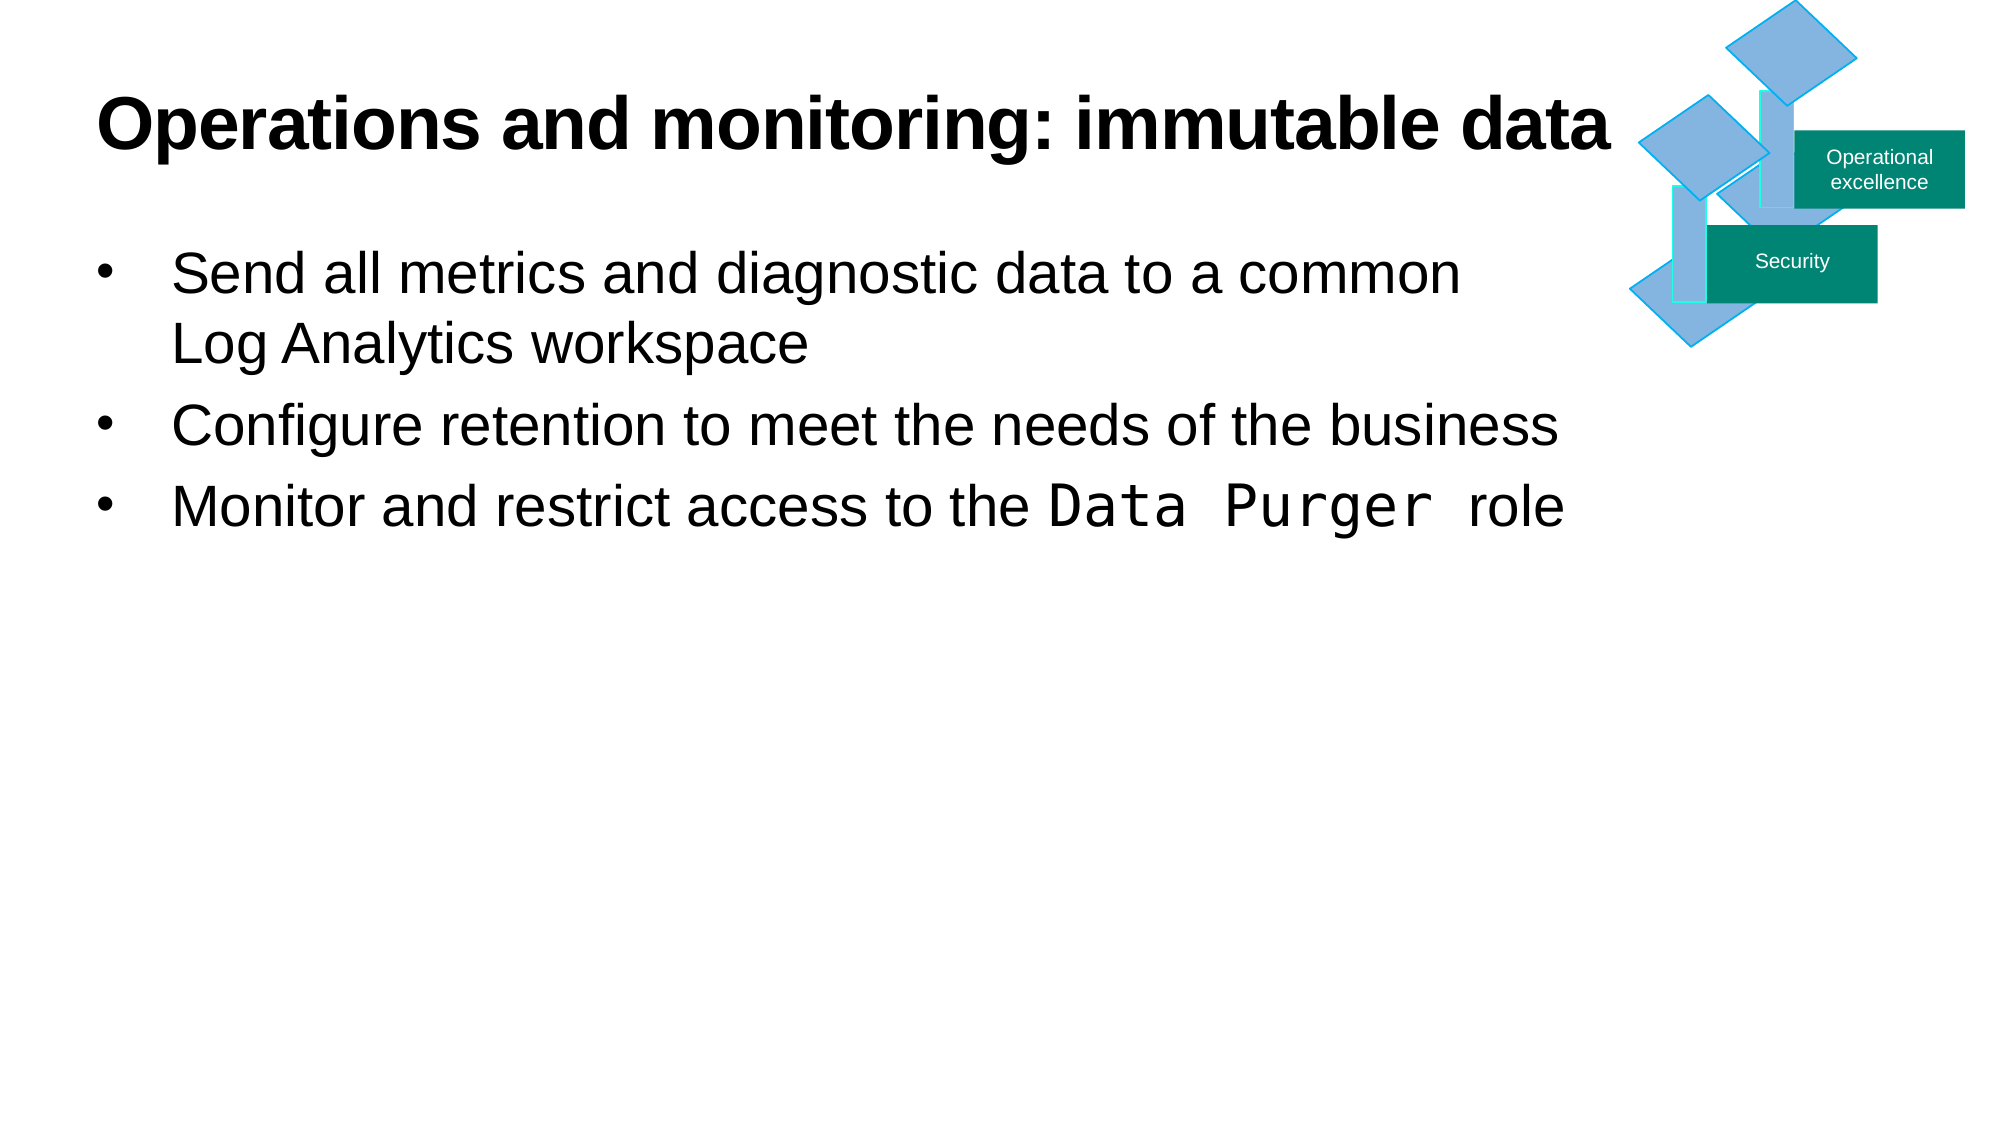

Operational excellence

# Operations and monitoring: immutable data

Security

Send all metrics and diagnostic data to a common
Log Analytics workspace
Configure retention to meet the needs of the business
Monitor and restrict access to the Data Purger role